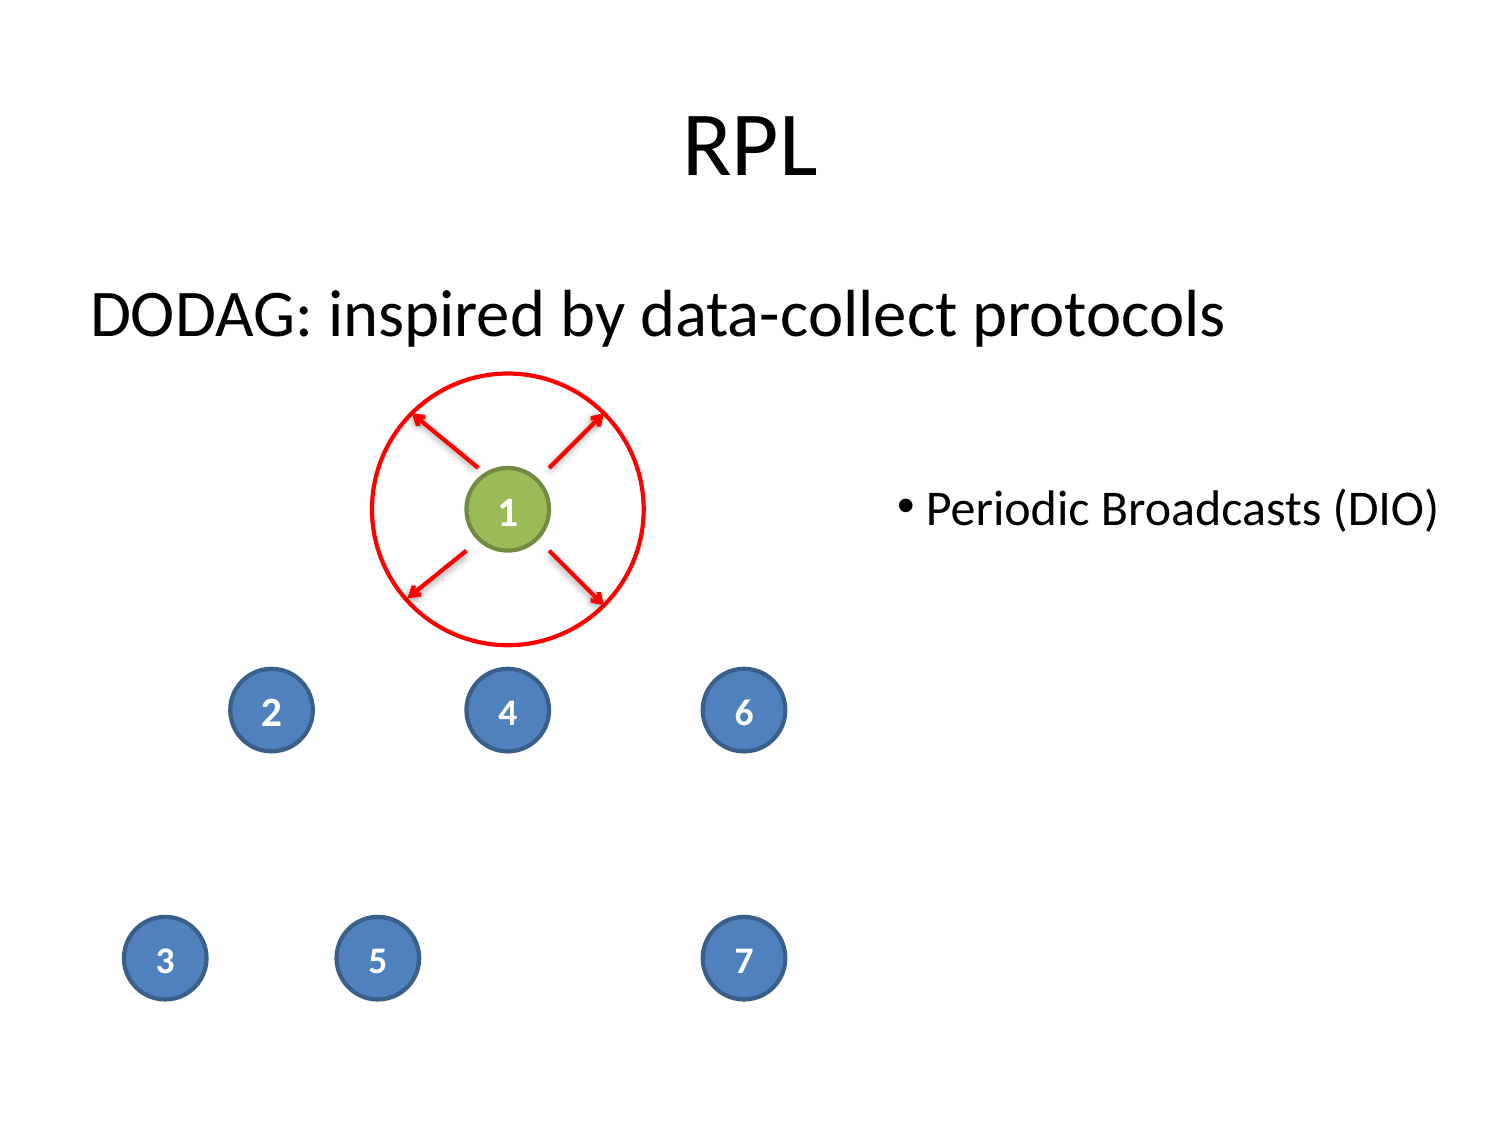

# RPL
DODAG: inspired by data-collect protocols

1
 Periodic Broadcasts (DIO)
2
4
6
3
5
7